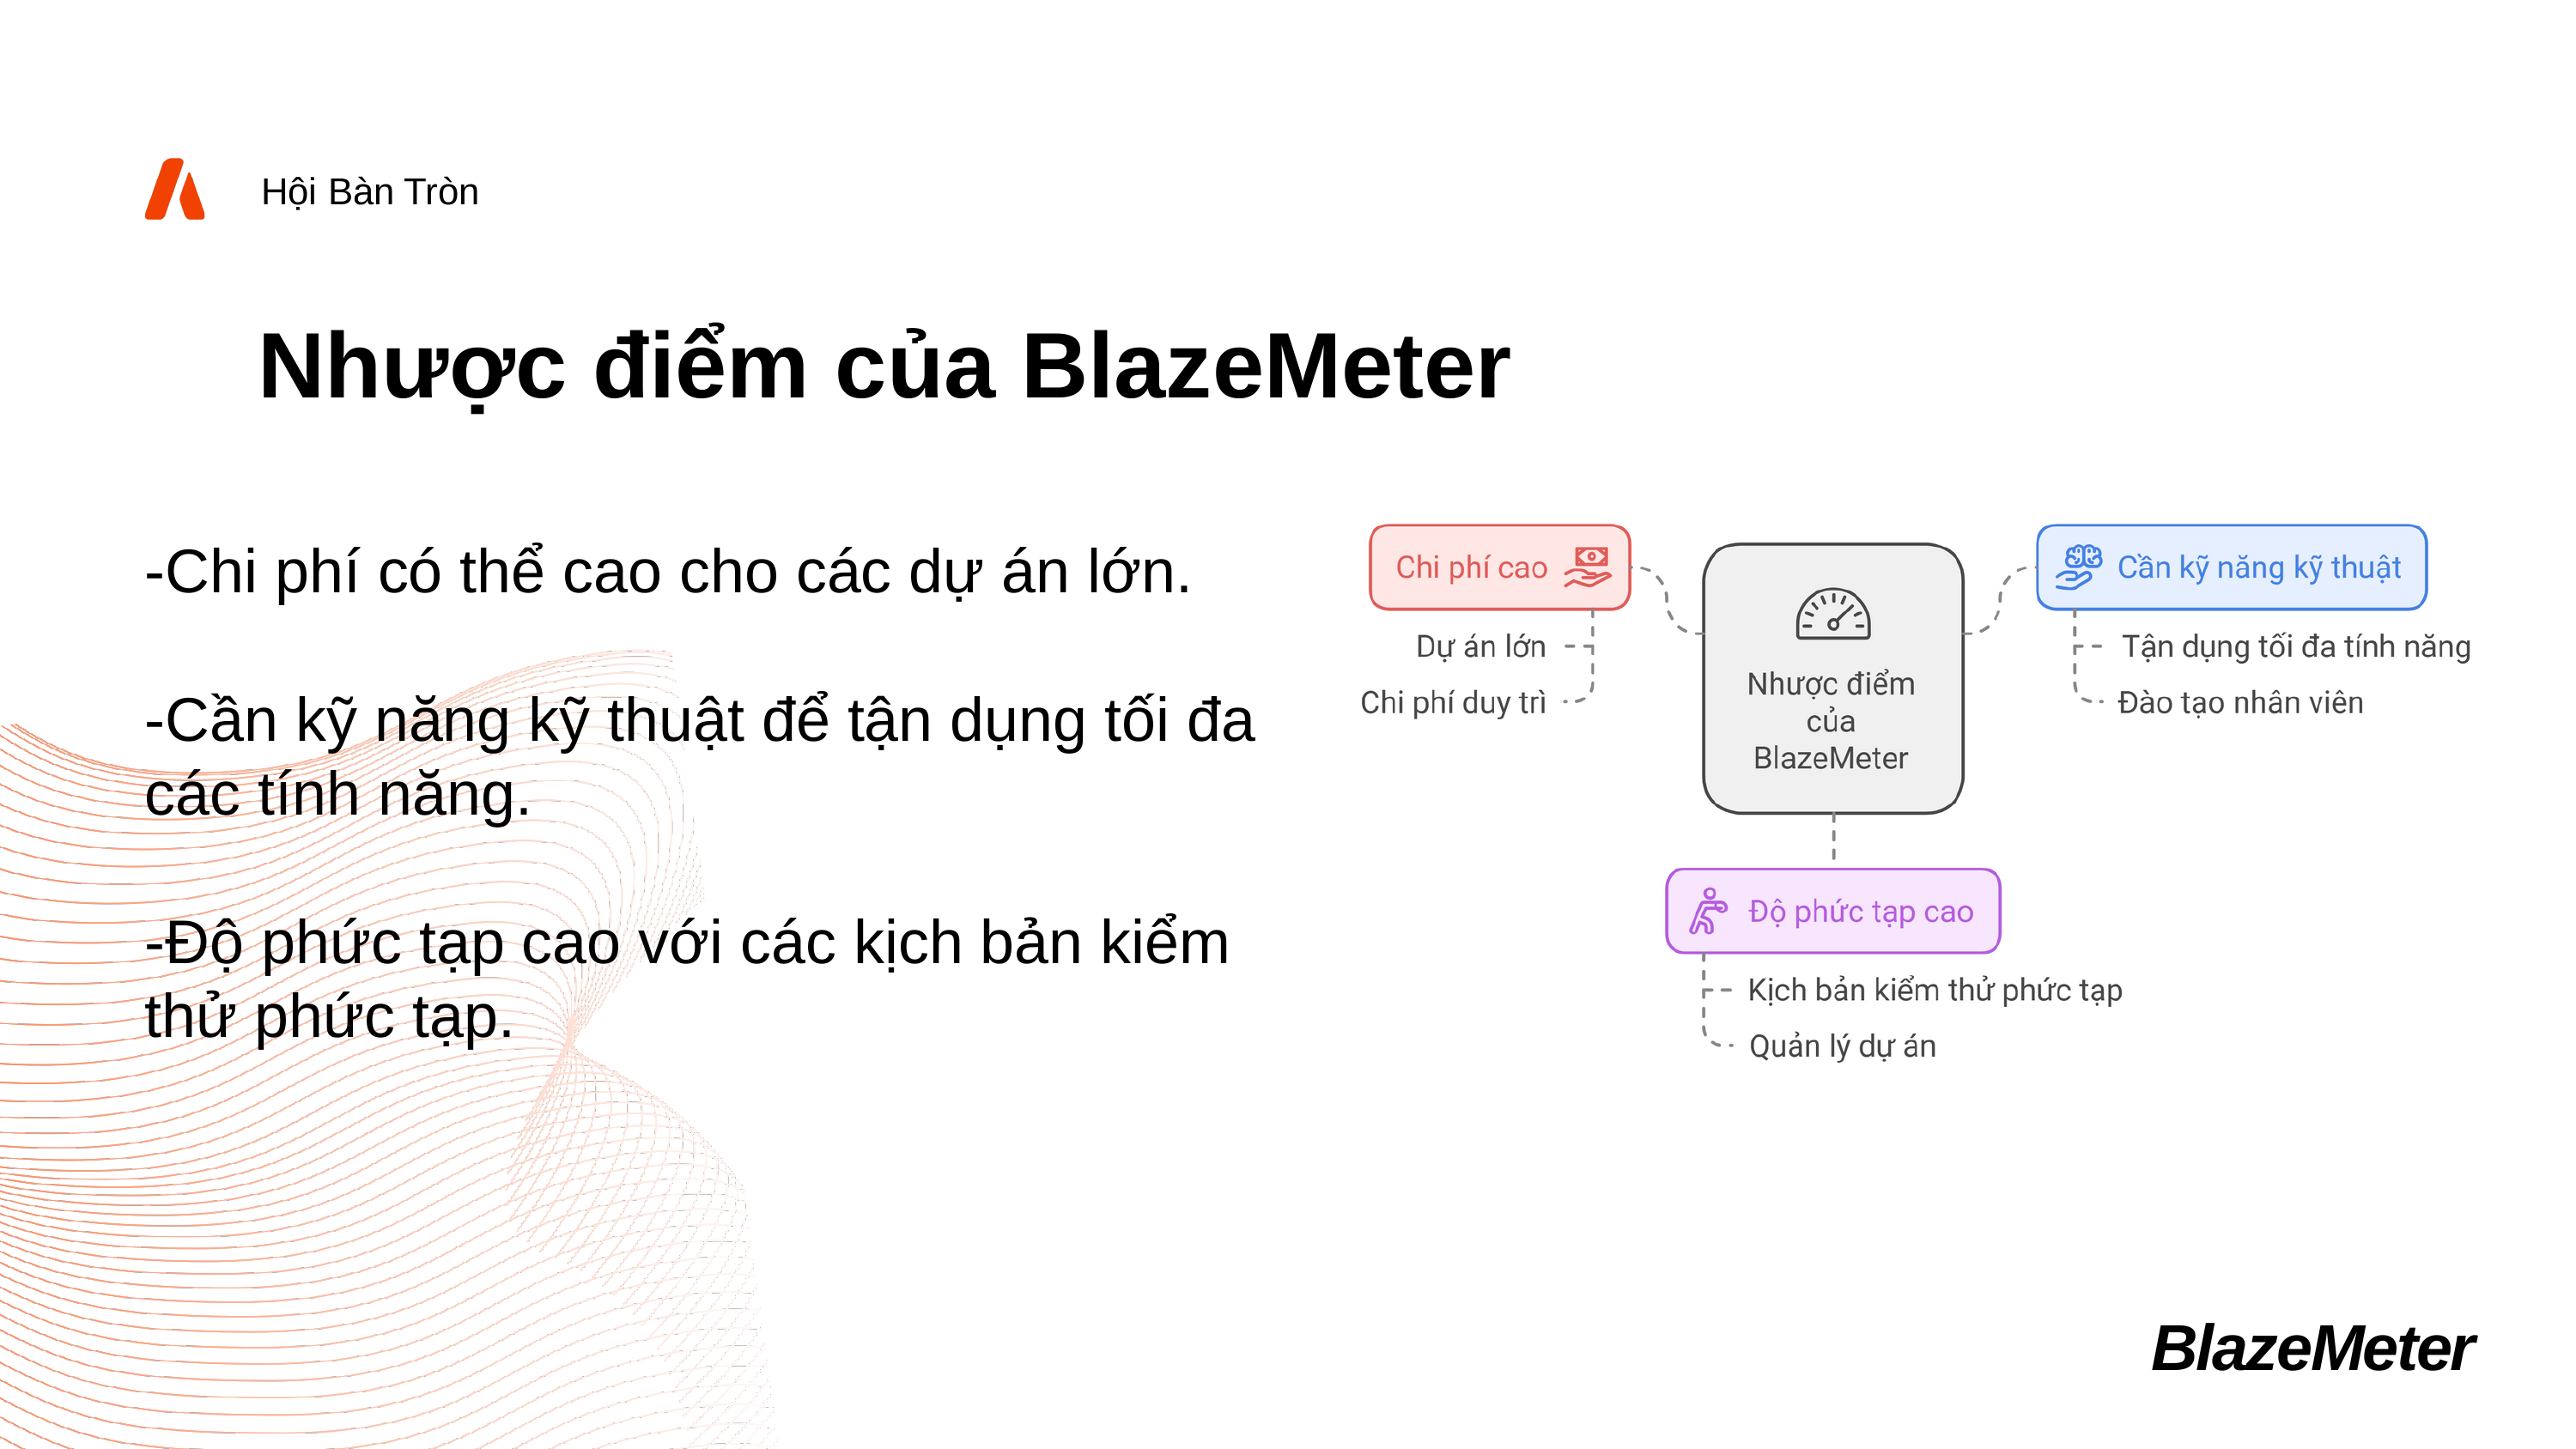

Hội Bàn Tròn
Nhược điểm của BlazeMeter

-Chi phí có thể cao cho các dự án lớn.

-Cần kỹ năng kỹ thuật để tận dụng tối đa các tính năng.

-Độ phức tạp cao với các kịch bản kiểm thử phức tạp.

BlazeMeter